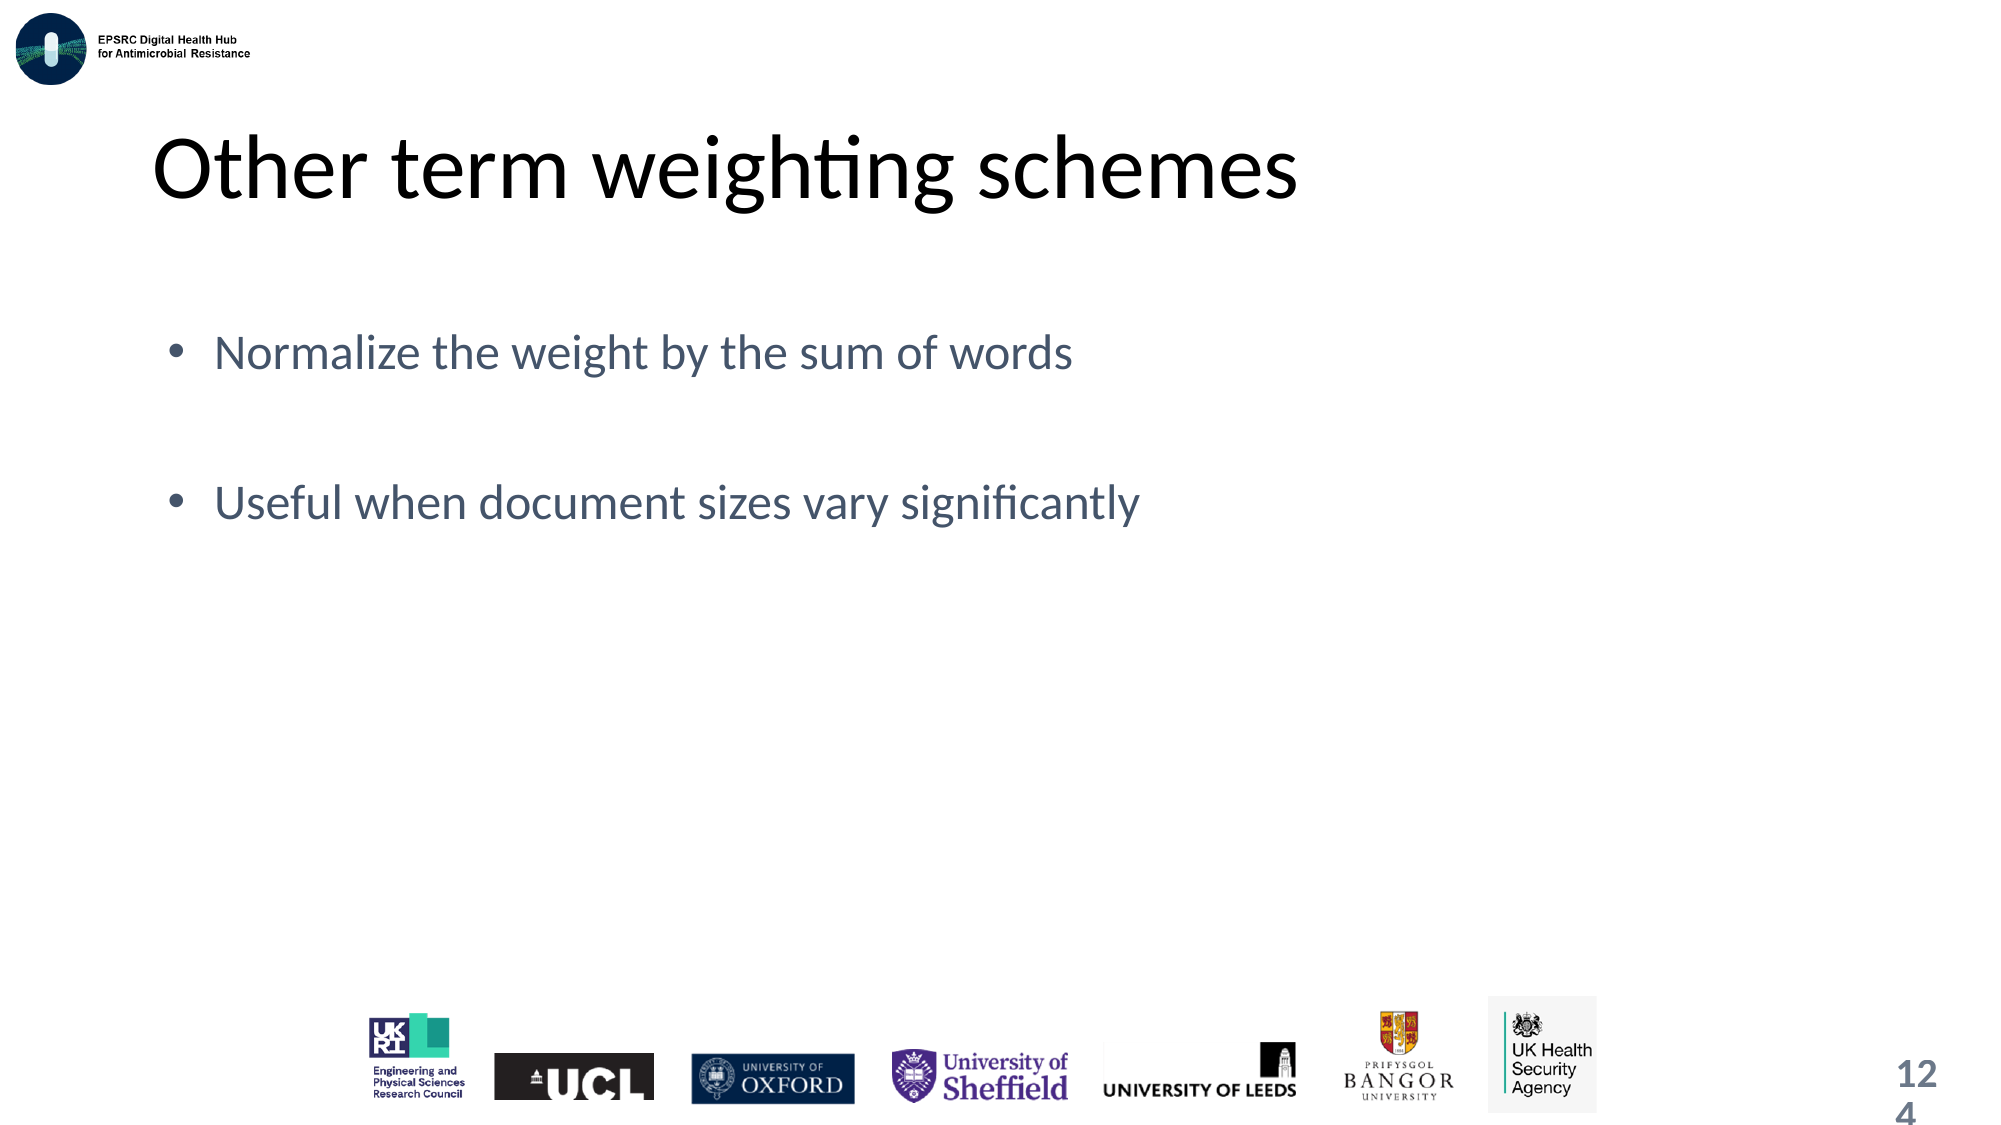

# Other term weighting schemes

Normalize the weight by the sum of words

Useful when document sizes vary significantly
124